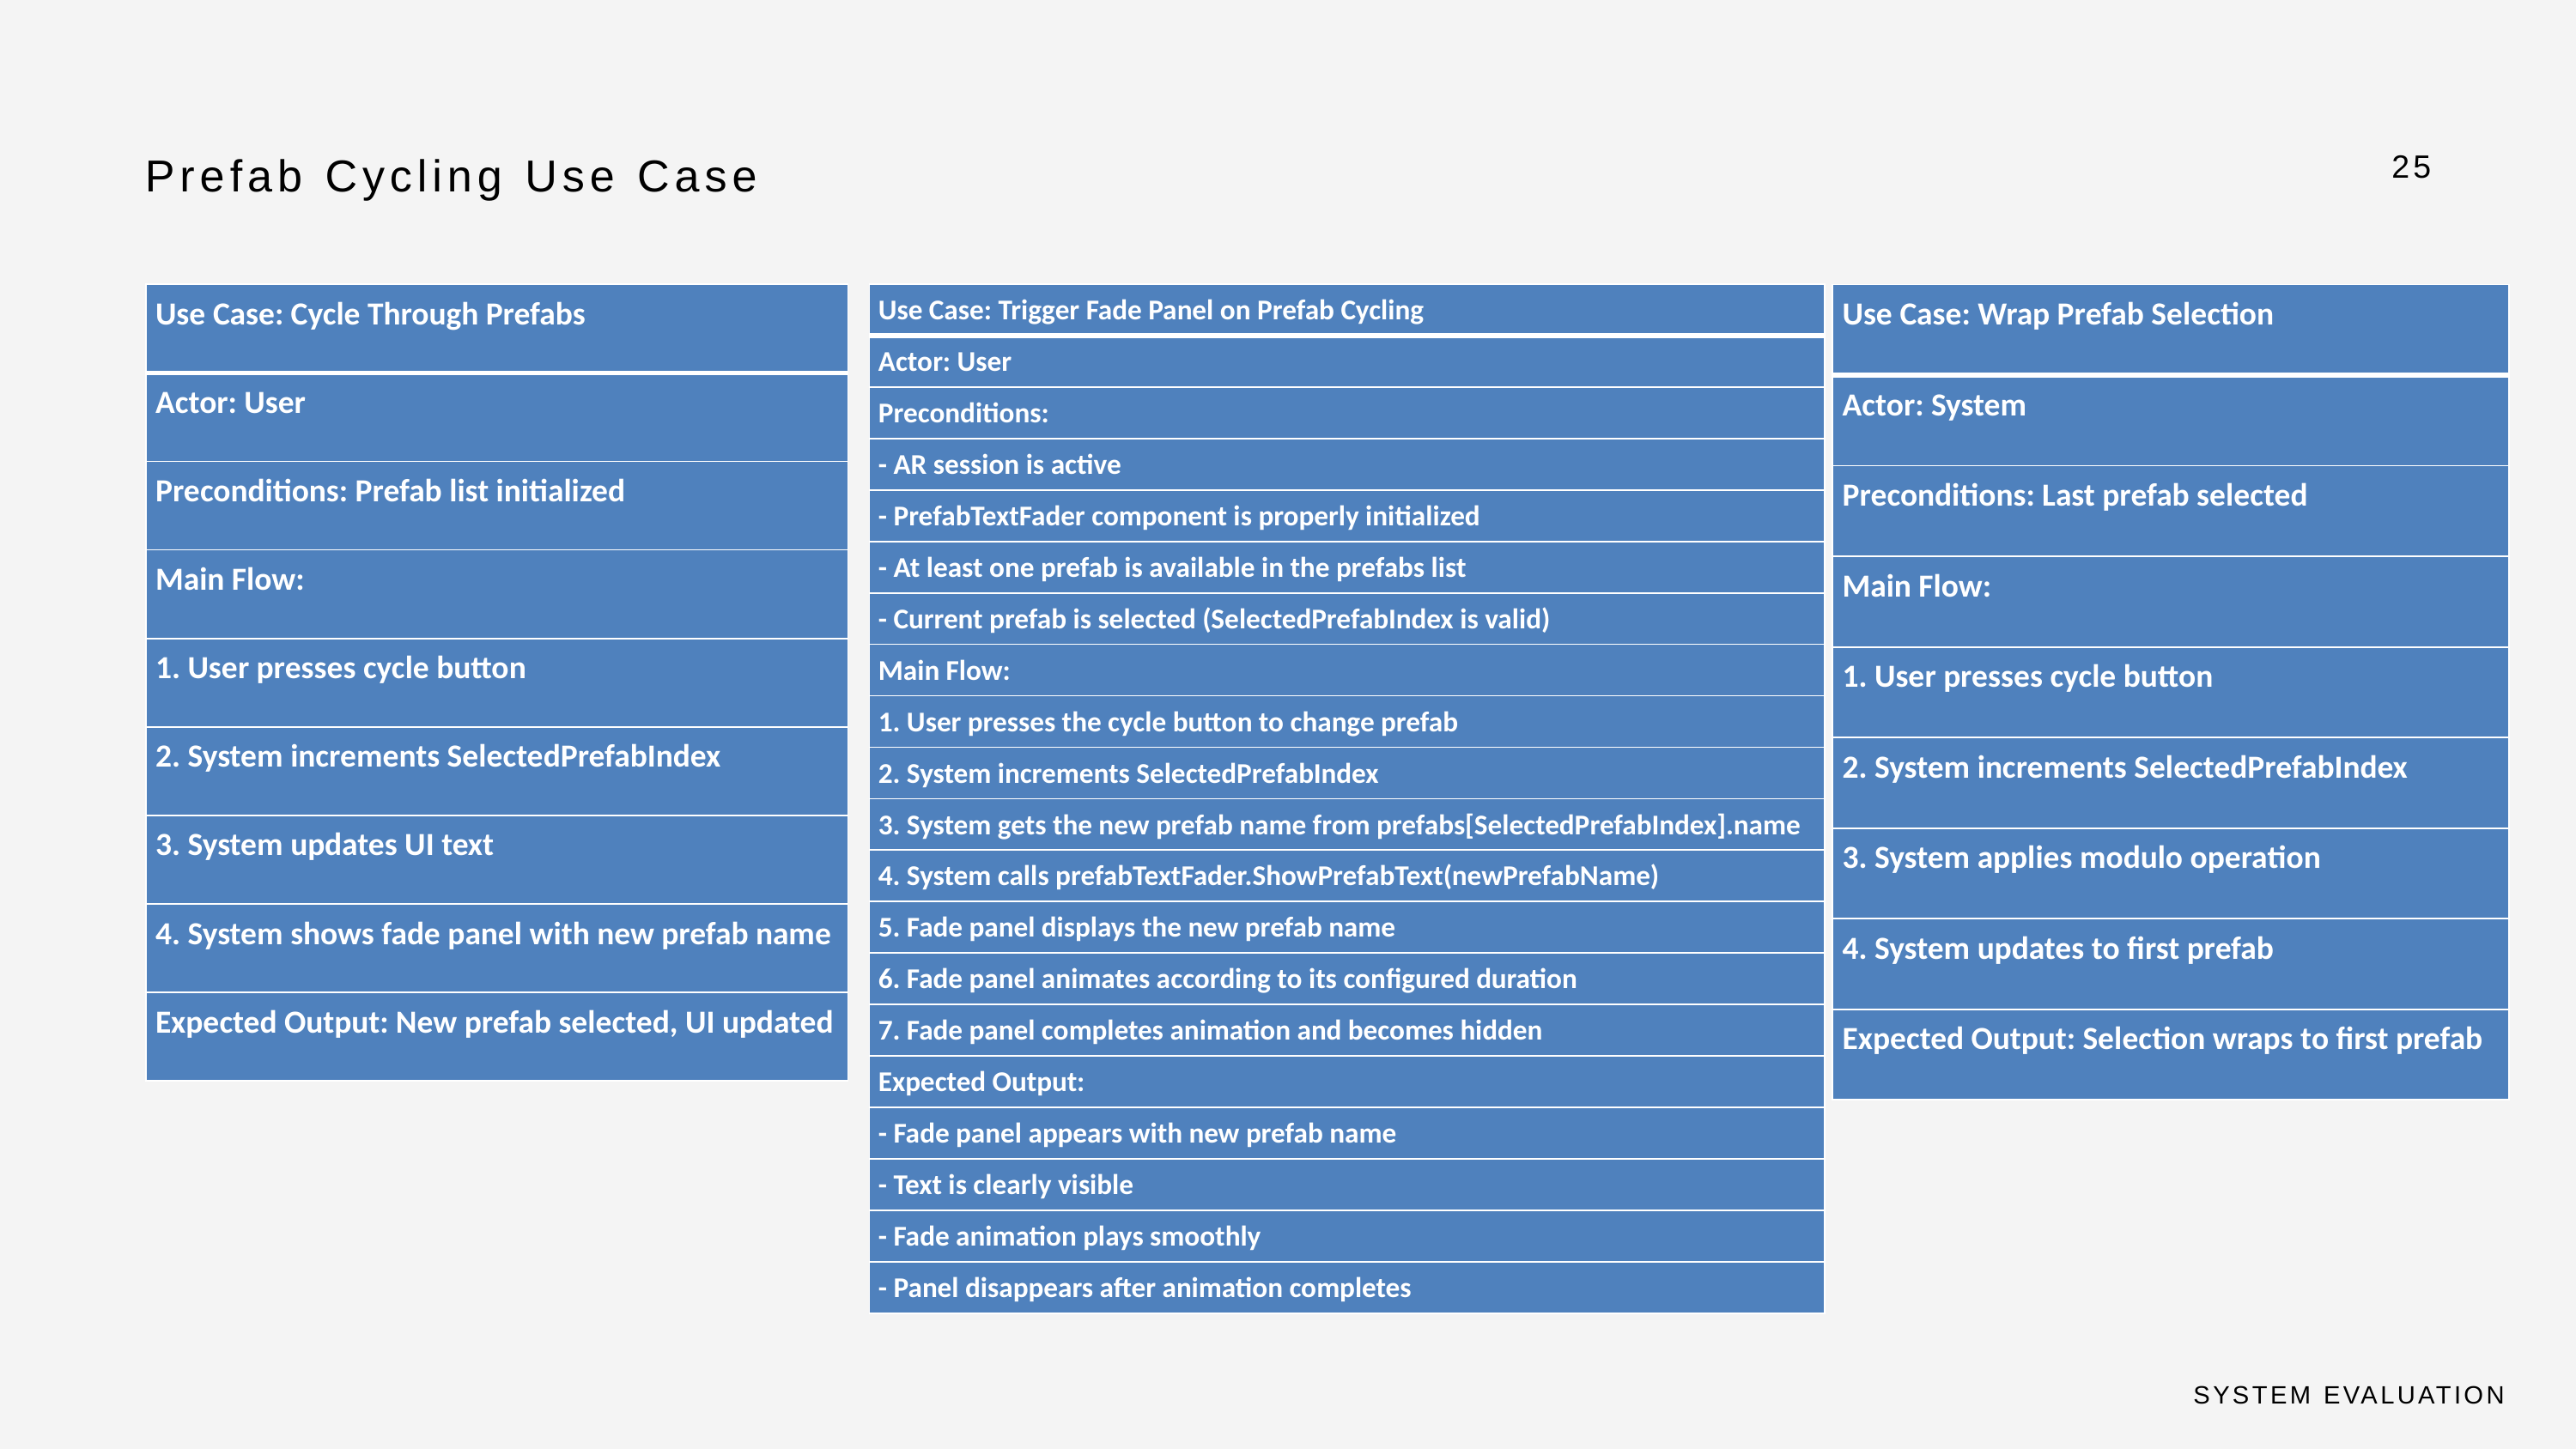

Prefab Cycling Use Case
25
| Use Case: Trigger Fade Panel on Prefab Cycling |
| --- |
| Actor: User |
| Preconditions: |
| - AR session is active |
| - PrefabTextFader component is properly initialized |
| - At least one prefab is available in the prefabs list |
| - Current prefab is selected (SelectedPrefabIndex is valid) |
| Main Flow: |
| 1. User presses the cycle button to change prefab |
| 2. System increments SelectedPrefabIndex |
| 3. System gets the new prefab name from prefabs[SelectedPrefabIndex].name |
| 4. System calls prefabTextFader.ShowPrefabText(newPrefabName) |
| 5. Fade panel displays the new prefab name |
| 6. Fade panel animates according to its configured duration |
| 7. Fade panel completes animation and becomes hidden |
| Expected Output: |
| - Fade panel appears with new prefab name |
| - Text is clearly visible |
| - Fade animation plays smoothly |
| - Panel disappears after animation completes |
| Use Case: Cycle Through Prefabs |
| --- |
| Actor: User |
| Preconditions: Prefab list initialized |
| Main Flow: |
| 1. User presses cycle button |
| 2. System increments SelectedPrefabIndex |
| 3. System updates UI text |
| 4. System shows fade panel with new prefab name |
| Expected Output: New prefab selected, UI updated |
| Use Case: Wrap Prefab Selection |
| --- |
| Actor: System |
| Preconditions: Last prefab selected |
| Main Flow: |
| 1. User presses cycle button |
| 2. System increments SelectedPrefabIndex |
| 3. System applies modulo operation |
| 4. System updates to first prefab |
| Expected Output: Selection wraps to first prefab |
SYSTEM EVALUATION